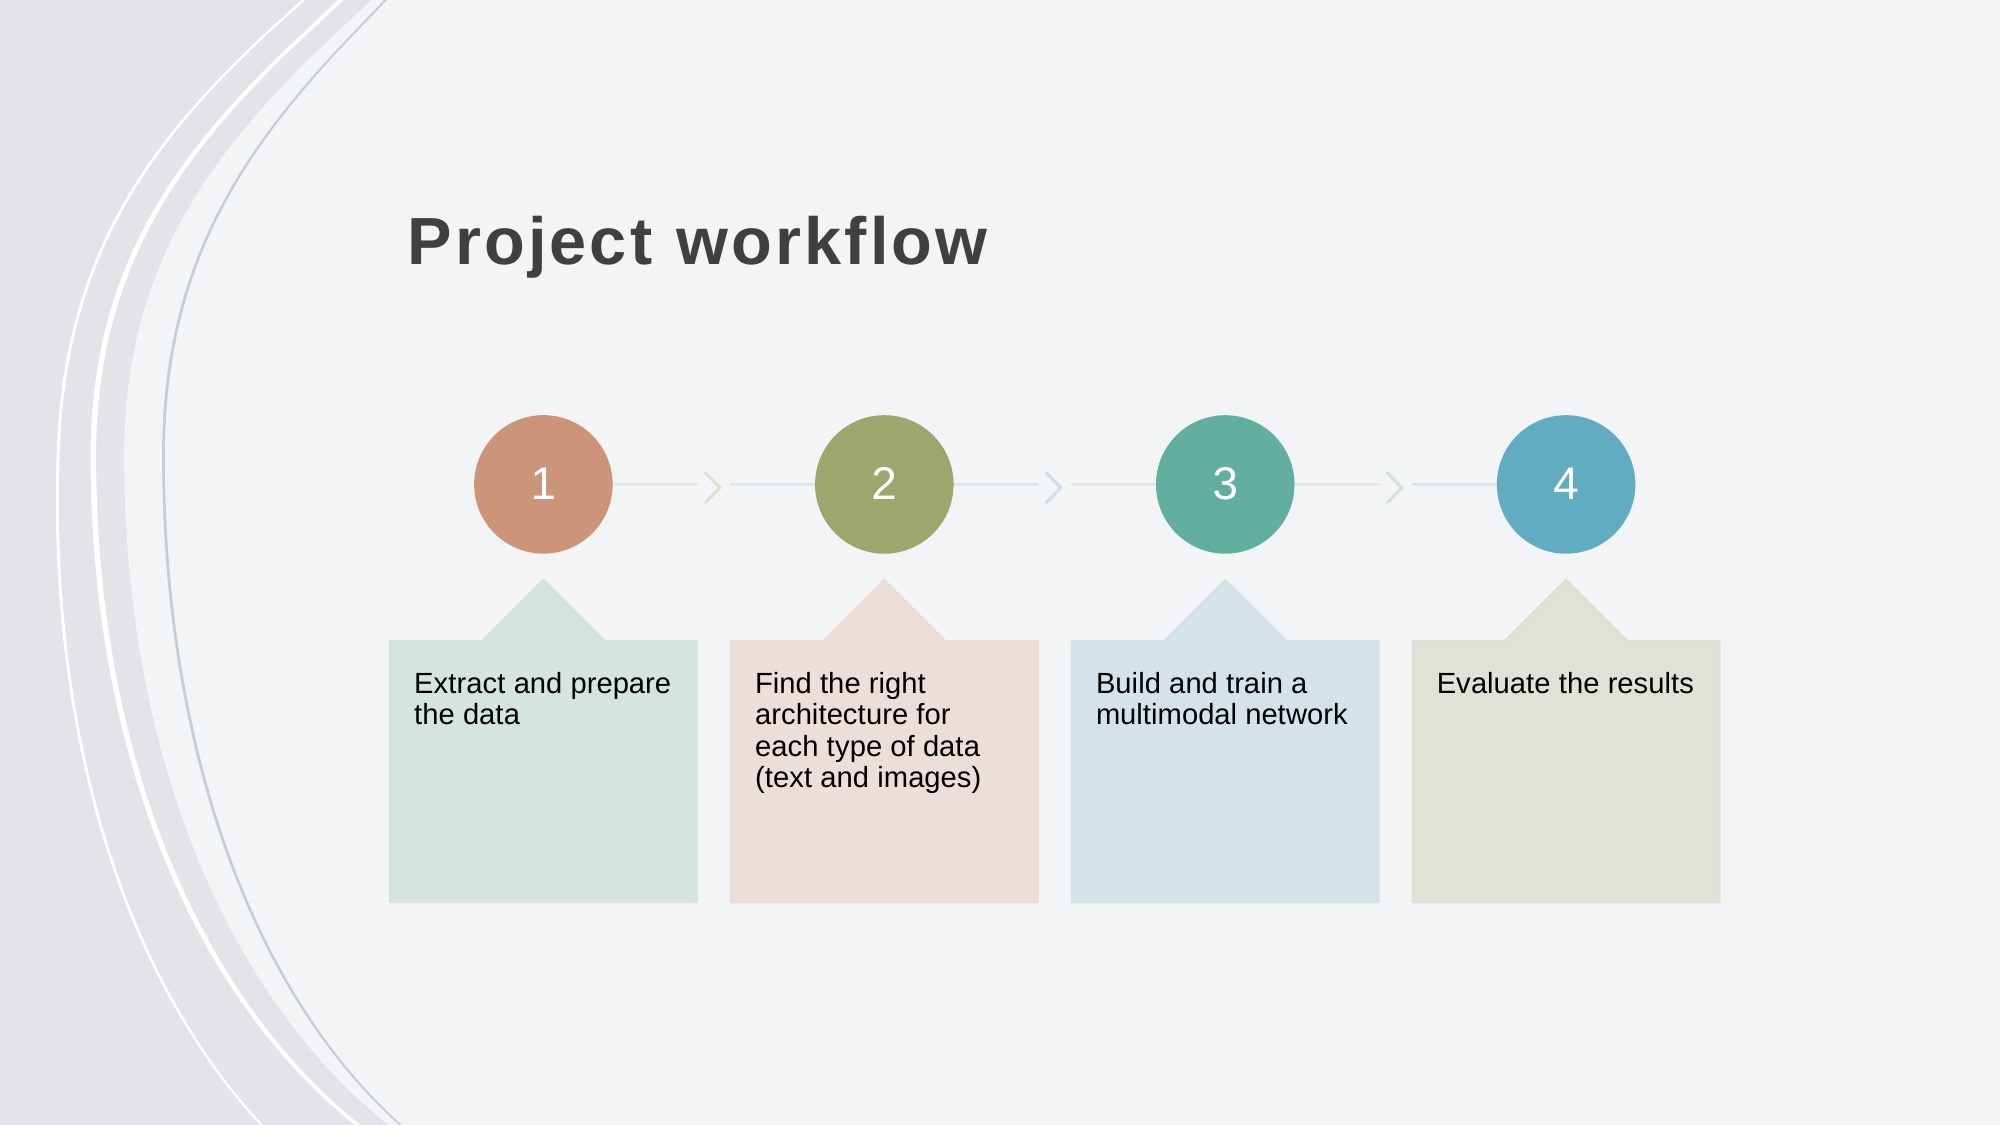

# Project workflow
1
Extract and prepare the data
2
Find the right architecture for each type of data (text and images)
3
Build and train a multimodal network
4
Evaluate the results